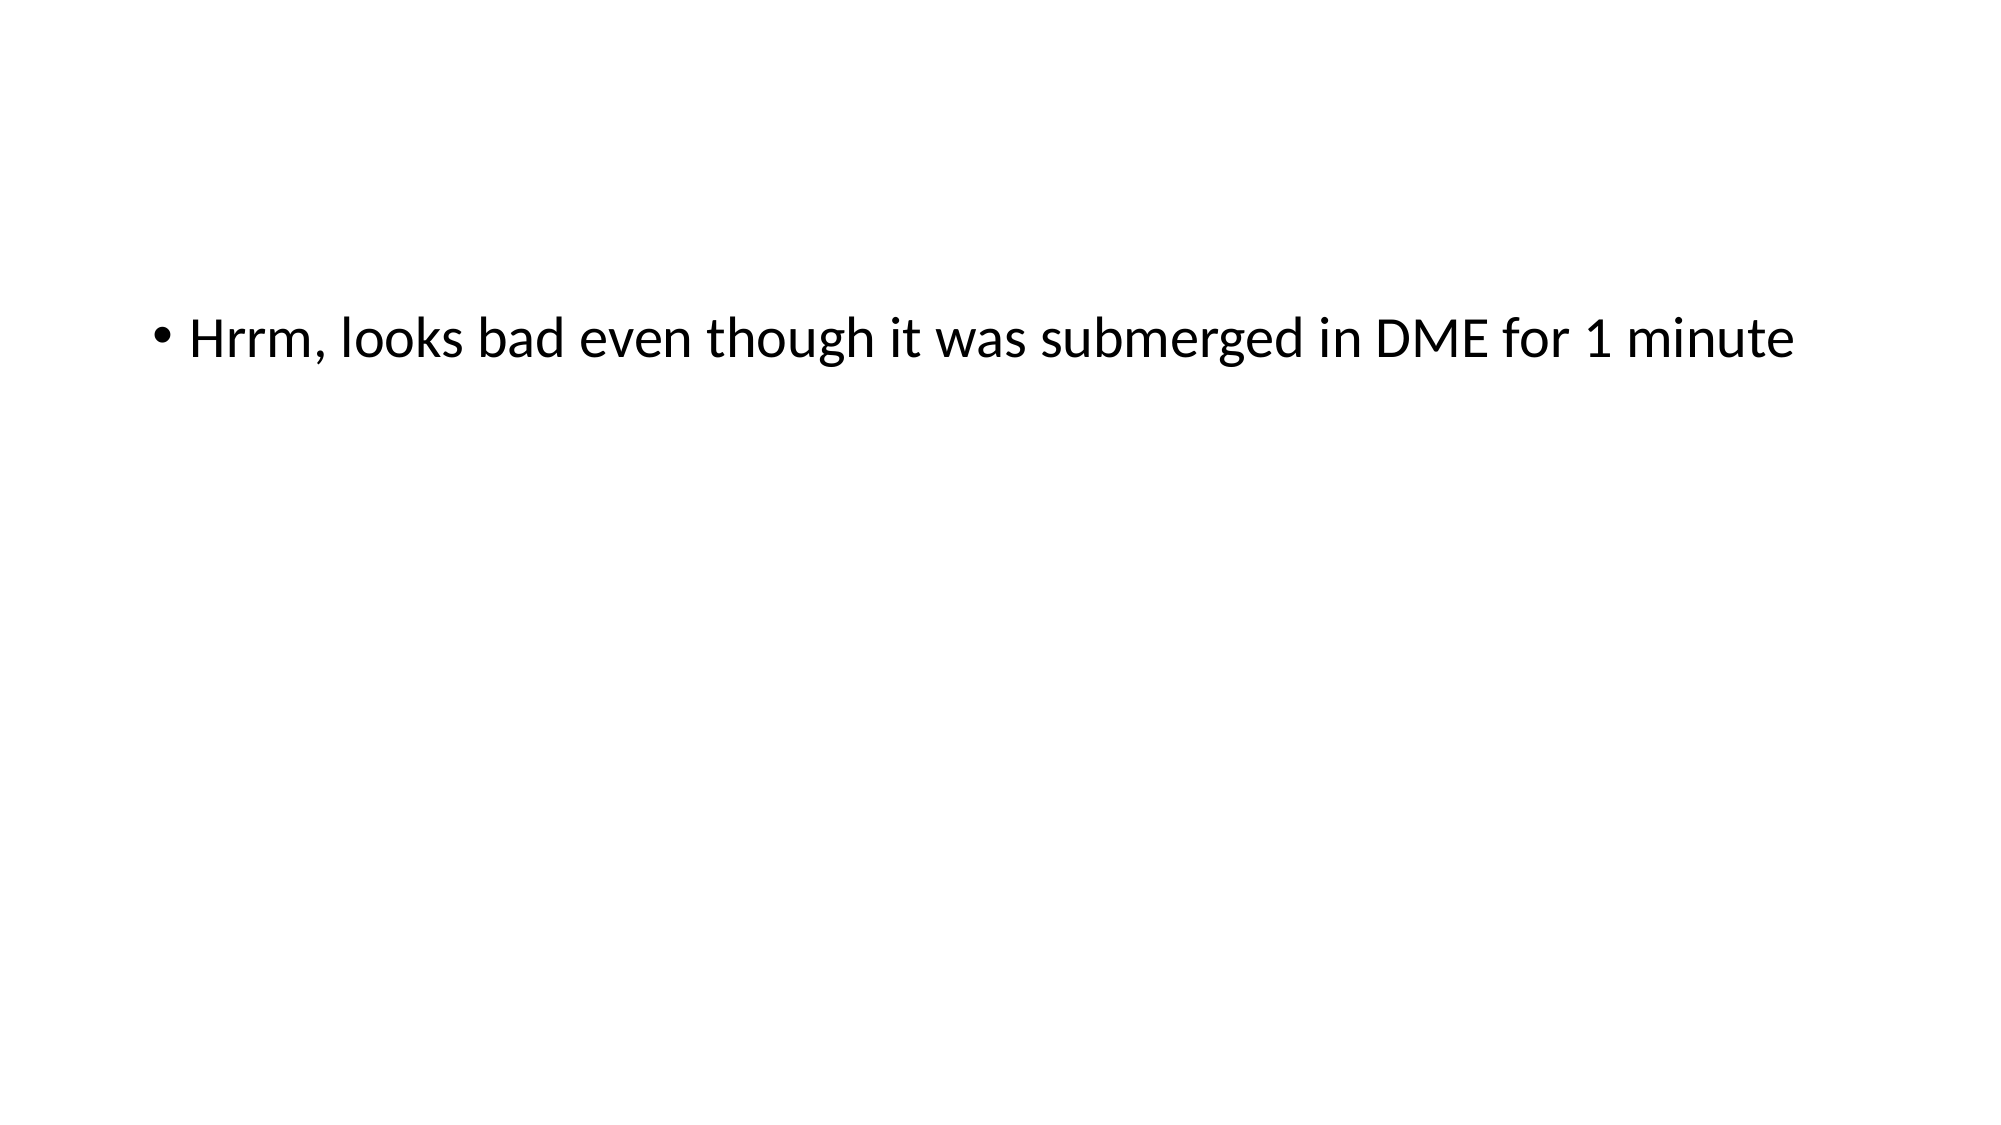

#
Hrrm, looks bad even though it was submerged in DME for 1 minute